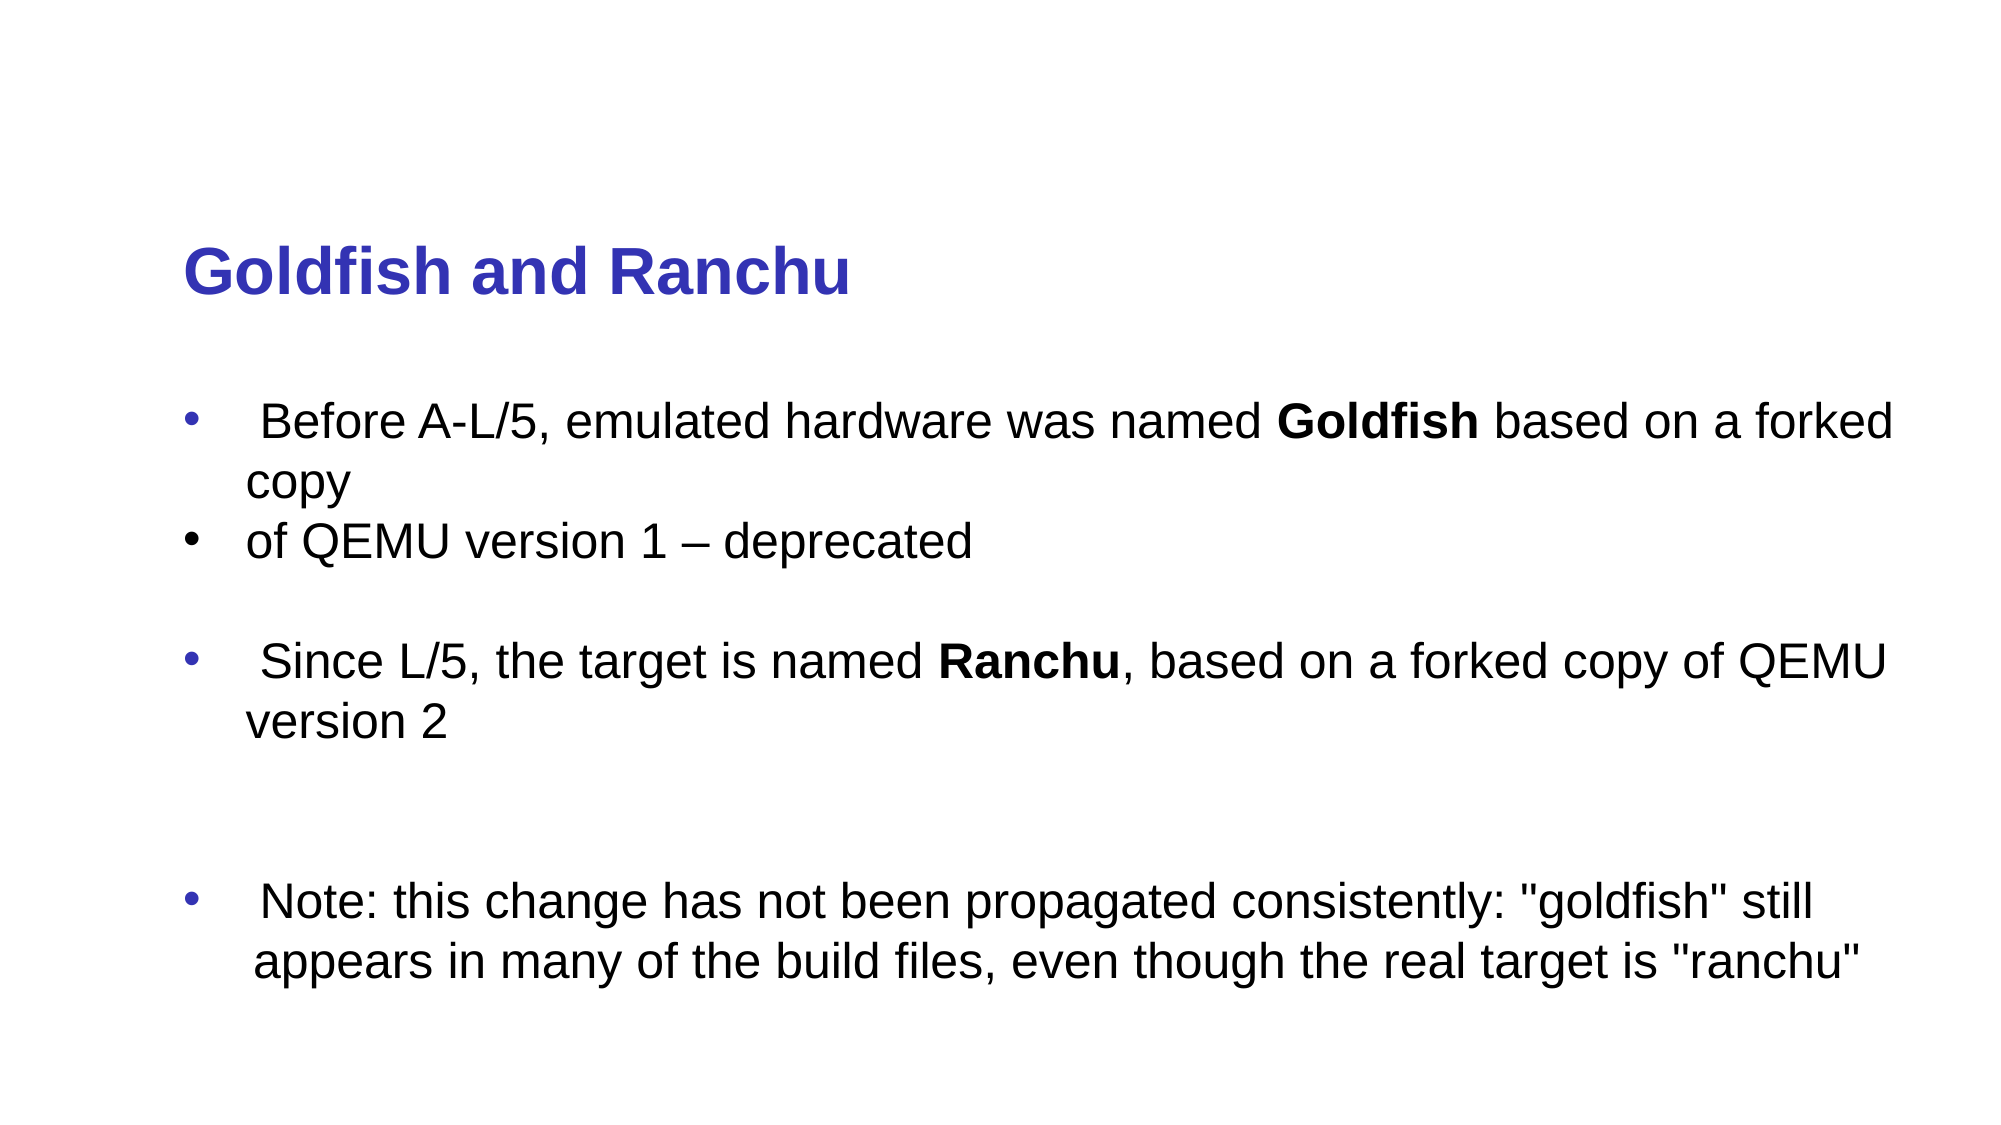

Goldfish and Ranchu
 Before A-L/5, emulated hardware was named Goldfish based on a forked copy
of QEMU version 1 – deprecated
 Since L/5, the target is named Ranchu, based on a forked copy of QEMU version 2
 Note: this change has not been propagated consistently: "goldfish" still
     appears in many of the build files, even though the real target is "ranchu"